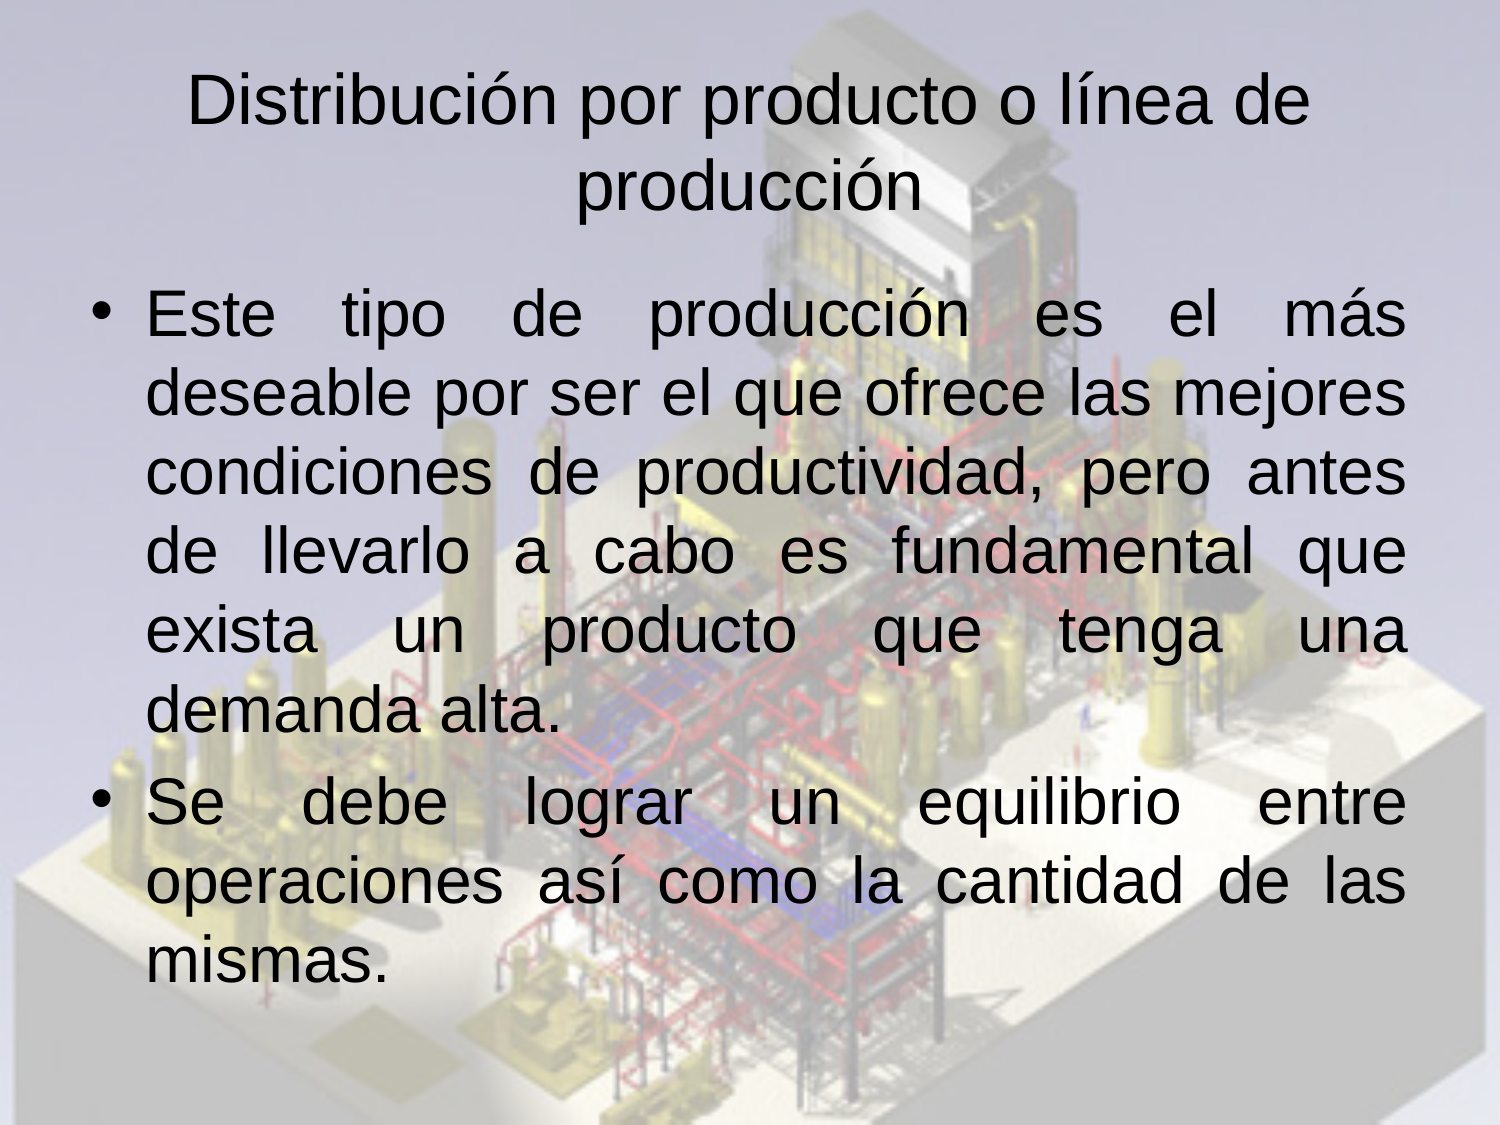

# Distribución por producto o línea de producción
Este tipo de producción es el más deseable por ser el que ofrece las mejores condiciones de productividad, pero antes de llevarlo a cabo es fundamental que exista un producto que tenga una demanda alta.
Se debe lograr un equilibrio entre operaciones así como la cantidad de las mismas.